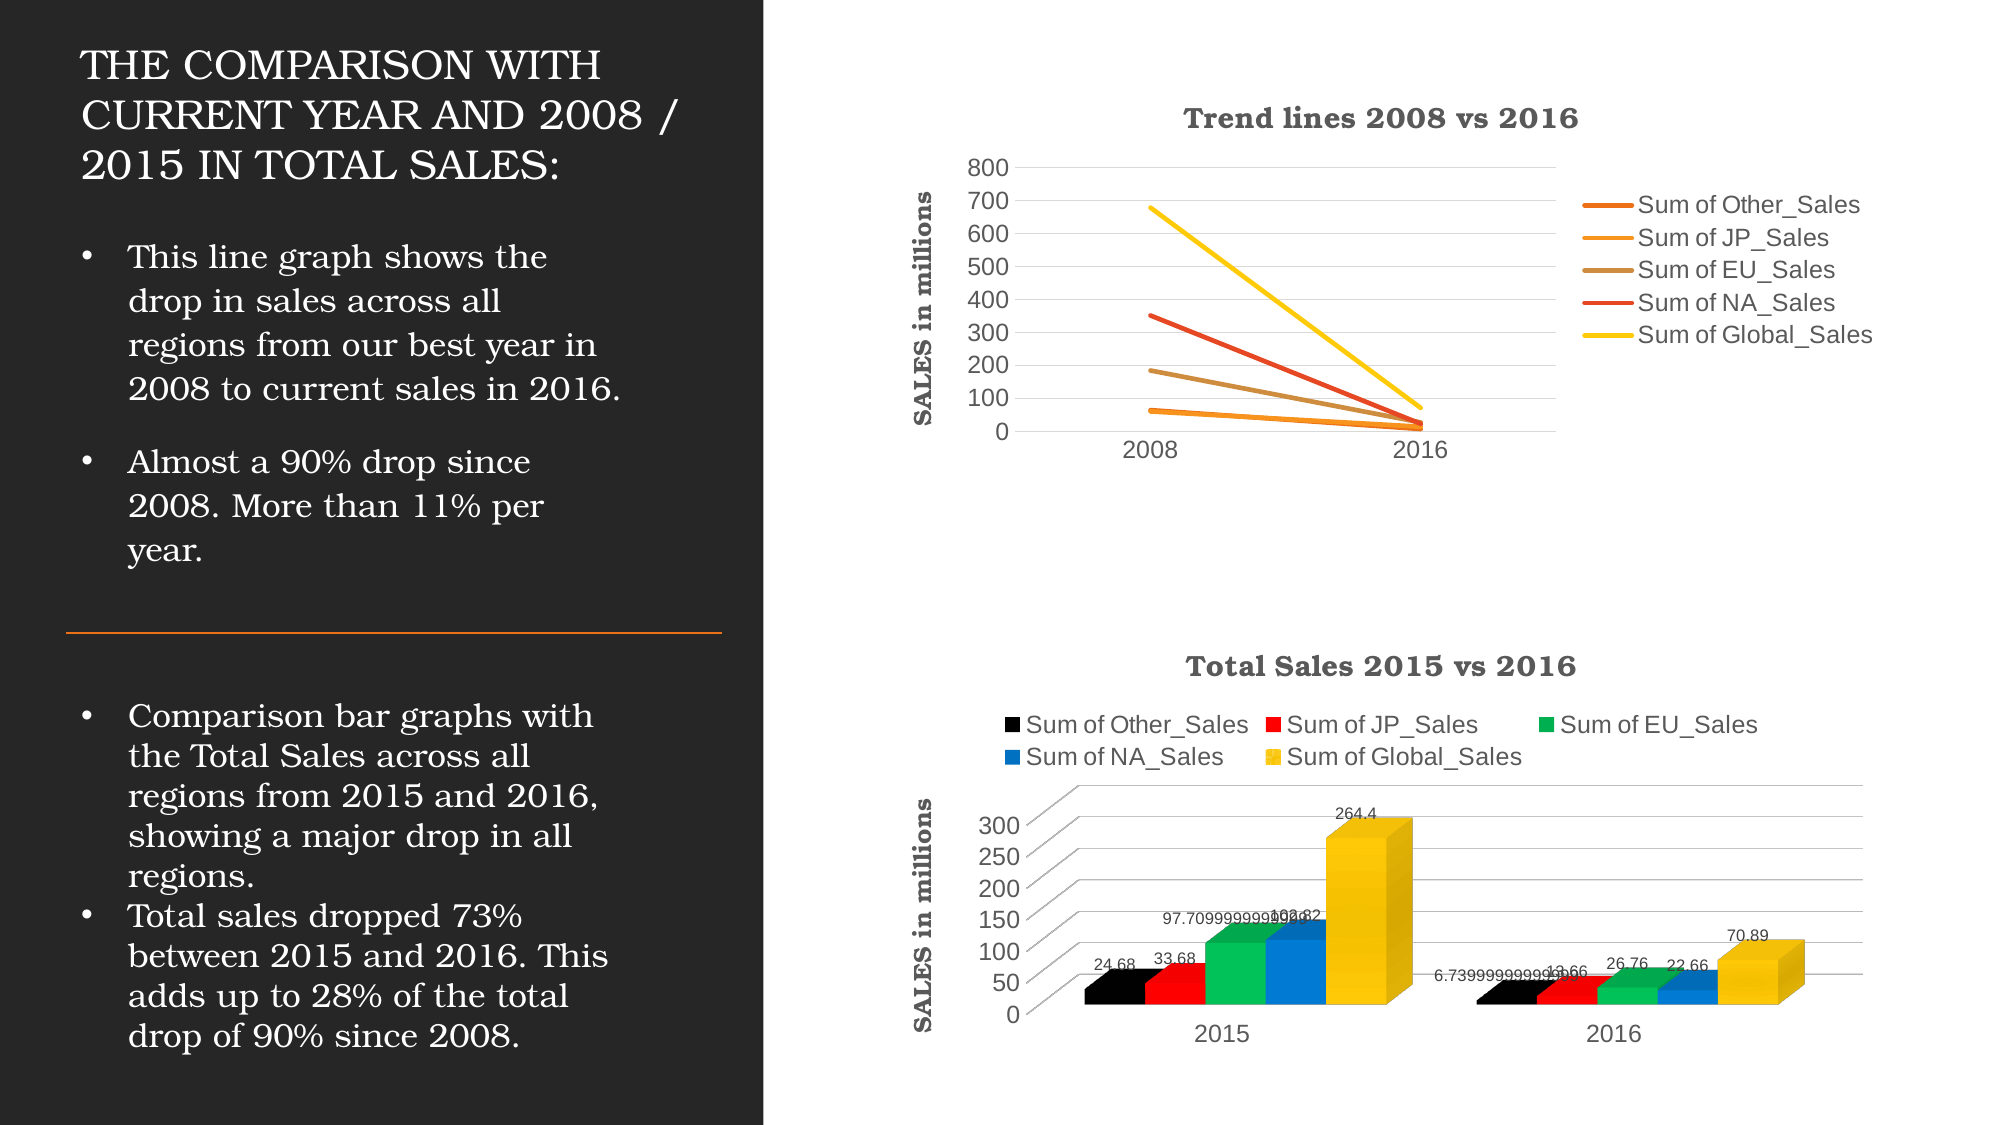

THE COMPARISON WITH CURRENT YEAR AND 2008 / 2015 IN TOTAL SALES:

### Chart: Trend lines 2008 vs 2016

| Category | Sum of Other_Sales | Sum of JP_Sales | Sum of EU_Sales | Sum of NA_Sales | Sum of Global_Sales |
|---|---|---|---|---|---|
| 2008 | 64.1499999999996 | 60.17999999999992 | 184.40000000000038 | 351.40999999999997 | 678.7800000000011 |
| 2016 | 6.739999999999984 | 13.659999999999995 | 26.759999999999977 | 22.659999999999993 | 70.88999999999997 |
This line graph shows the drop in sales across all regions from our best year in 2008 to current sales in 2016.
Almost a 90% drop since 2008. More than 11% per year.

[unsupported chart]

Comparison bar graphs with the Total Sales across all regions from 2015 and 2016, showing a major drop in all regions.
Total sales dropped 73% between 2015 and 2016. This adds up to 28% of the total drop of 90% since 2008.